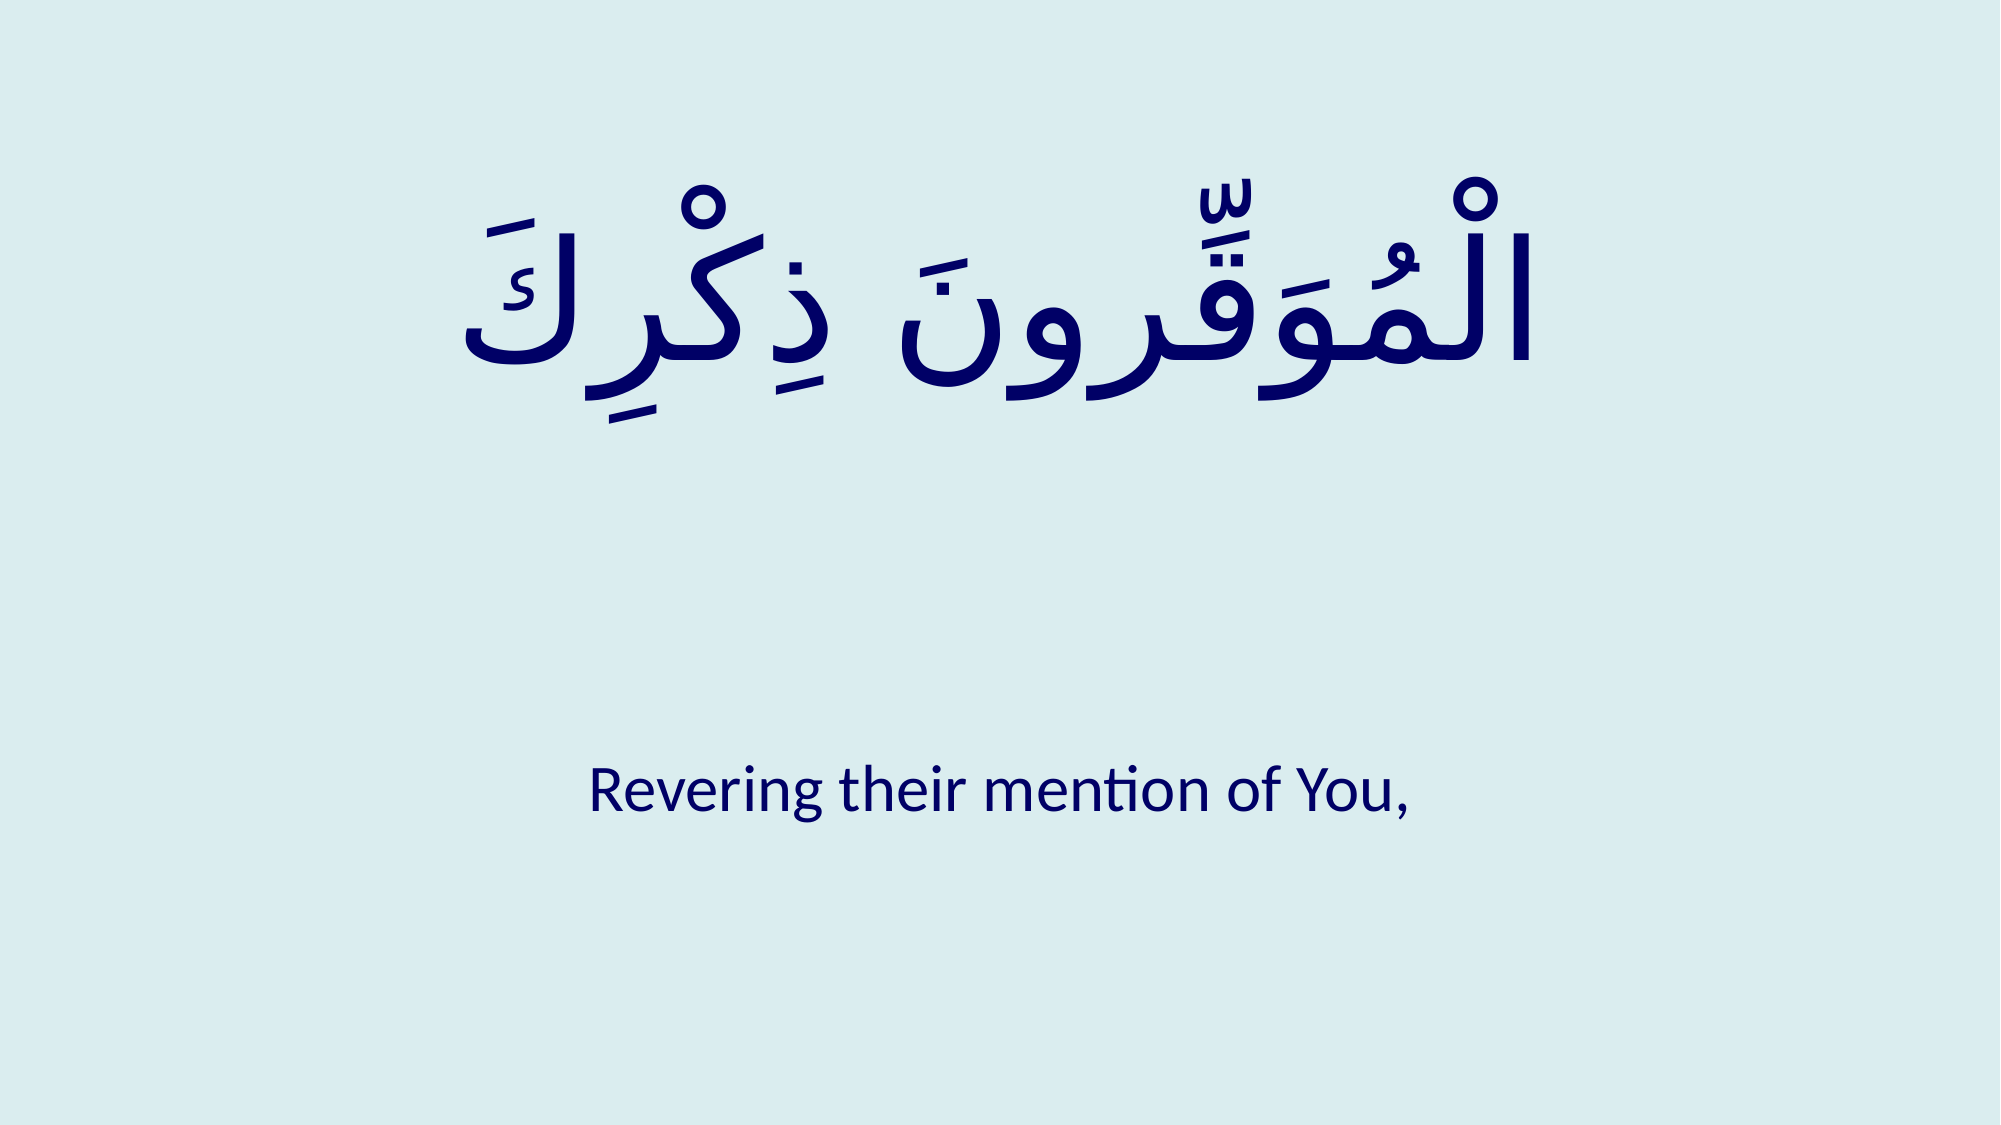

# الْمُوَقِّرونَ ذِكْرِكَ
Revering their mention of You,